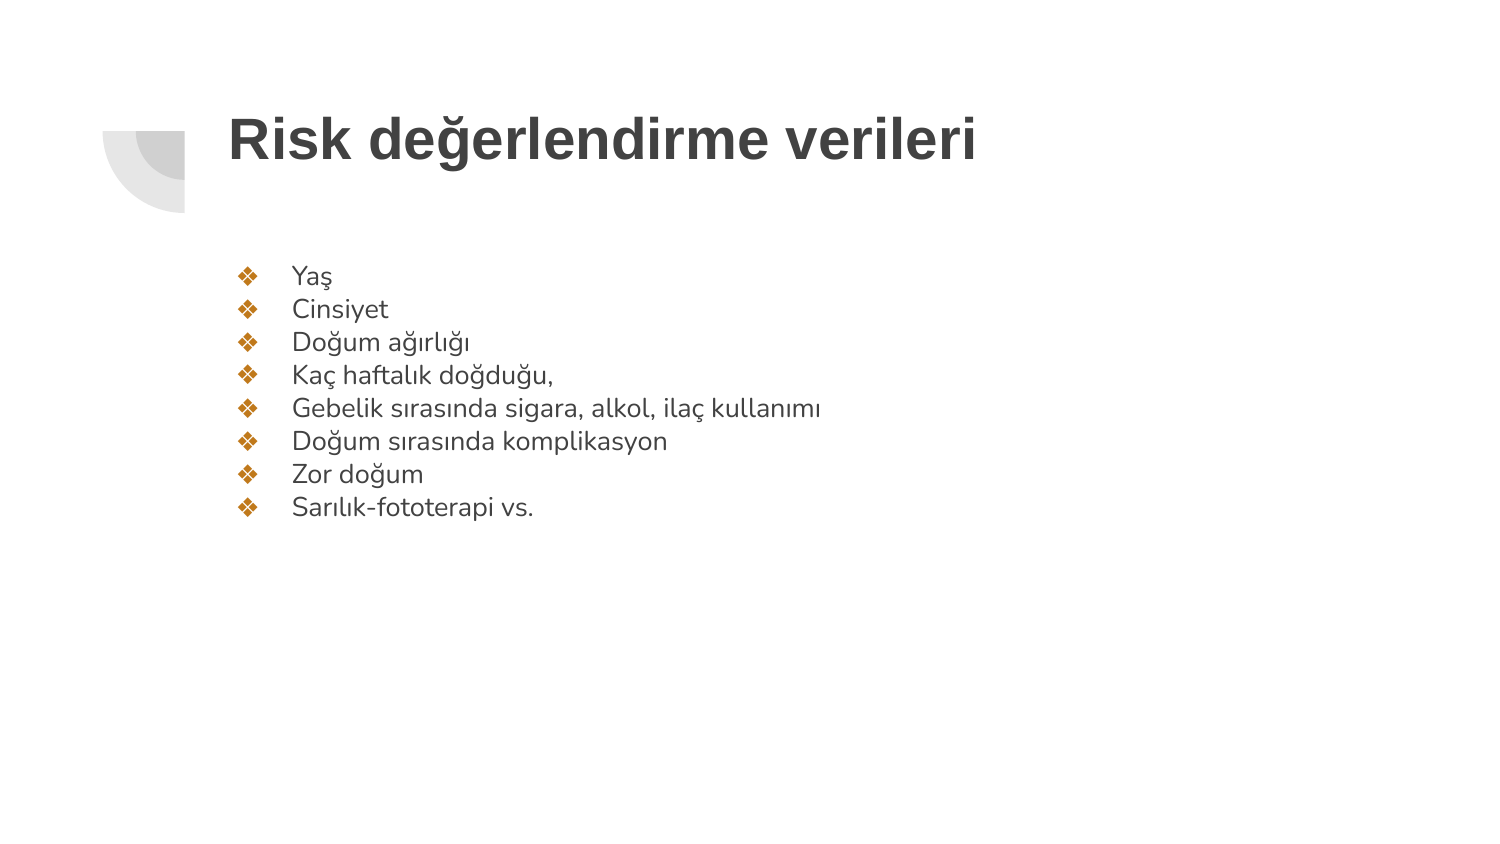

# Risk değerlendirme verileri
Yaş
Cinsiyet
Doğum ağırlığı
Kaç haftalık doğduğu,
Gebelik sırasında sigara, alkol, ilaç kullanımı
Doğum sırasında komplikasyon
Zor doğum
Sarılık-fototerapi vs.